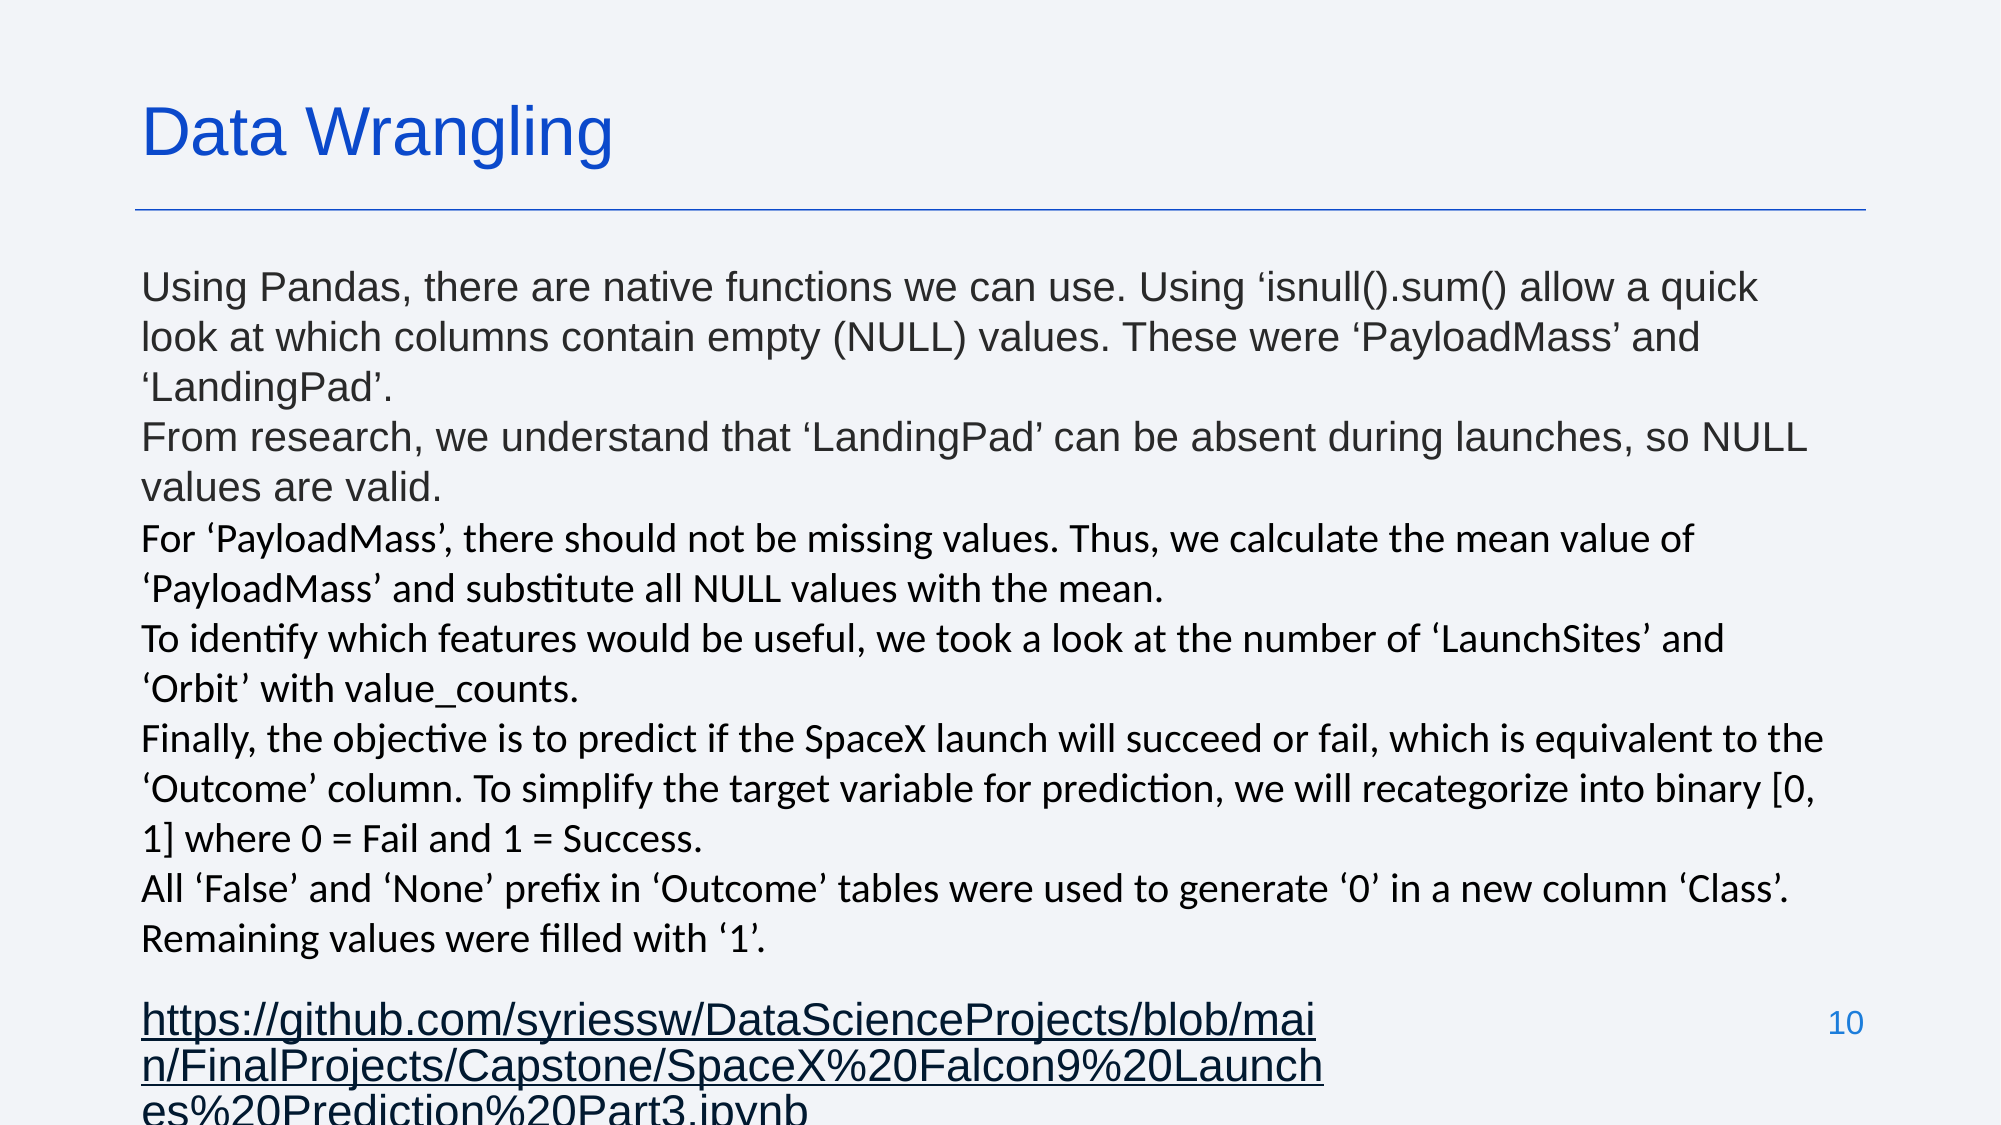

Data Wrangling
Using Pandas, there are native functions we can use. Using ‘isnull().sum() allow a quick look at which columns contain empty (NULL) values. These were ‘PayloadMass’ and ‘LandingPad’.
From research, we understand that ‘LandingPad’ can be absent during launches, so NULL values are valid.
For ‘PayloadMass’, there should not be missing values. Thus, we calculate the mean value of ‘PayloadMass’ and substitute all NULL values with the mean.
To identify which features would be useful, we took a look at the number of ‘LaunchSites’ and ‘Orbit’ with value_counts.
Finally, the objective is to predict if the SpaceX launch will succeed or fail, which is equivalent to the ‘Outcome’ column. To simplify the target variable for prediction, we will recategorize into binary [0, 1] where 0 = Fail and 1 = Success.
All ‘False’ and ‘None’ prefix in ‘Outcome’ tables were used to generate ‘0’ in a new column ‘Class’. Remaining values were filled with ‘1’.
https://github.com/syriessw/DataScienceProjects/blob/main/FinalProjects/Capstone/SpaceX%20Falcon9%20Launches%20Prediction%20Part3.ipynb

10